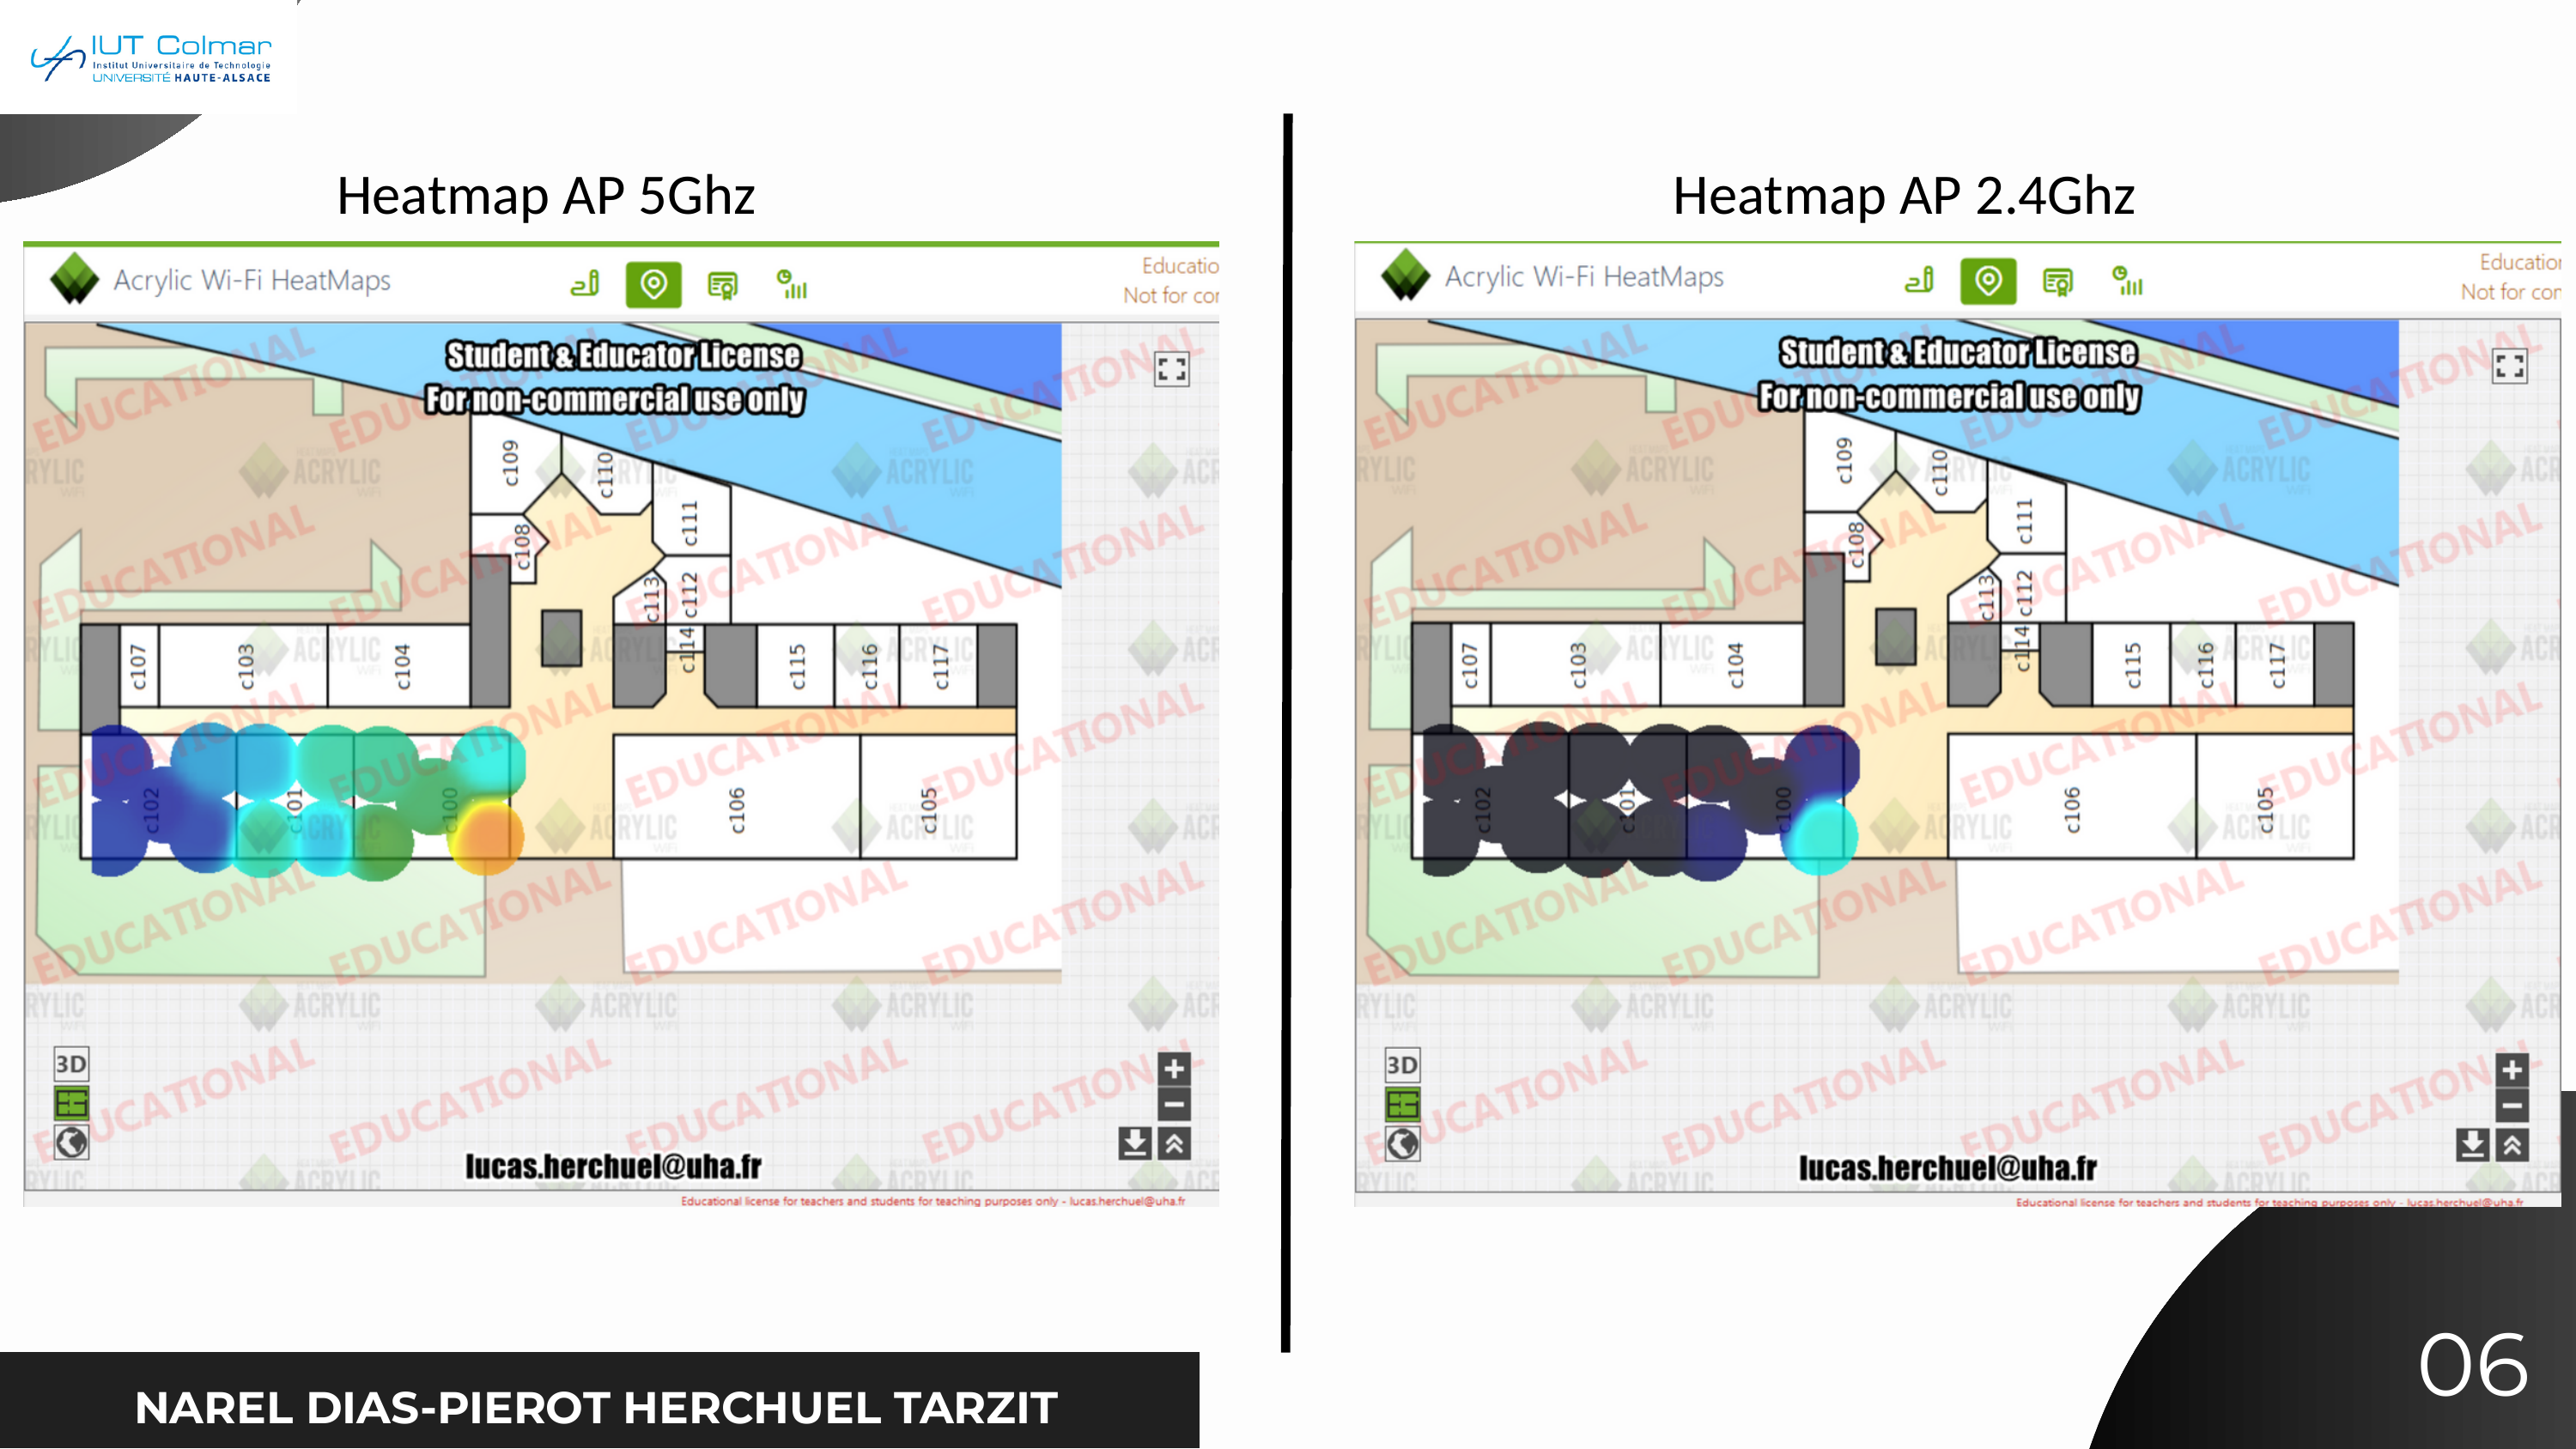

Heatmap AP 5Ghz
Heatmap AP 2.4Ghz

06

NAREL DIAS-PIEROT HERCHUEL TARZIT